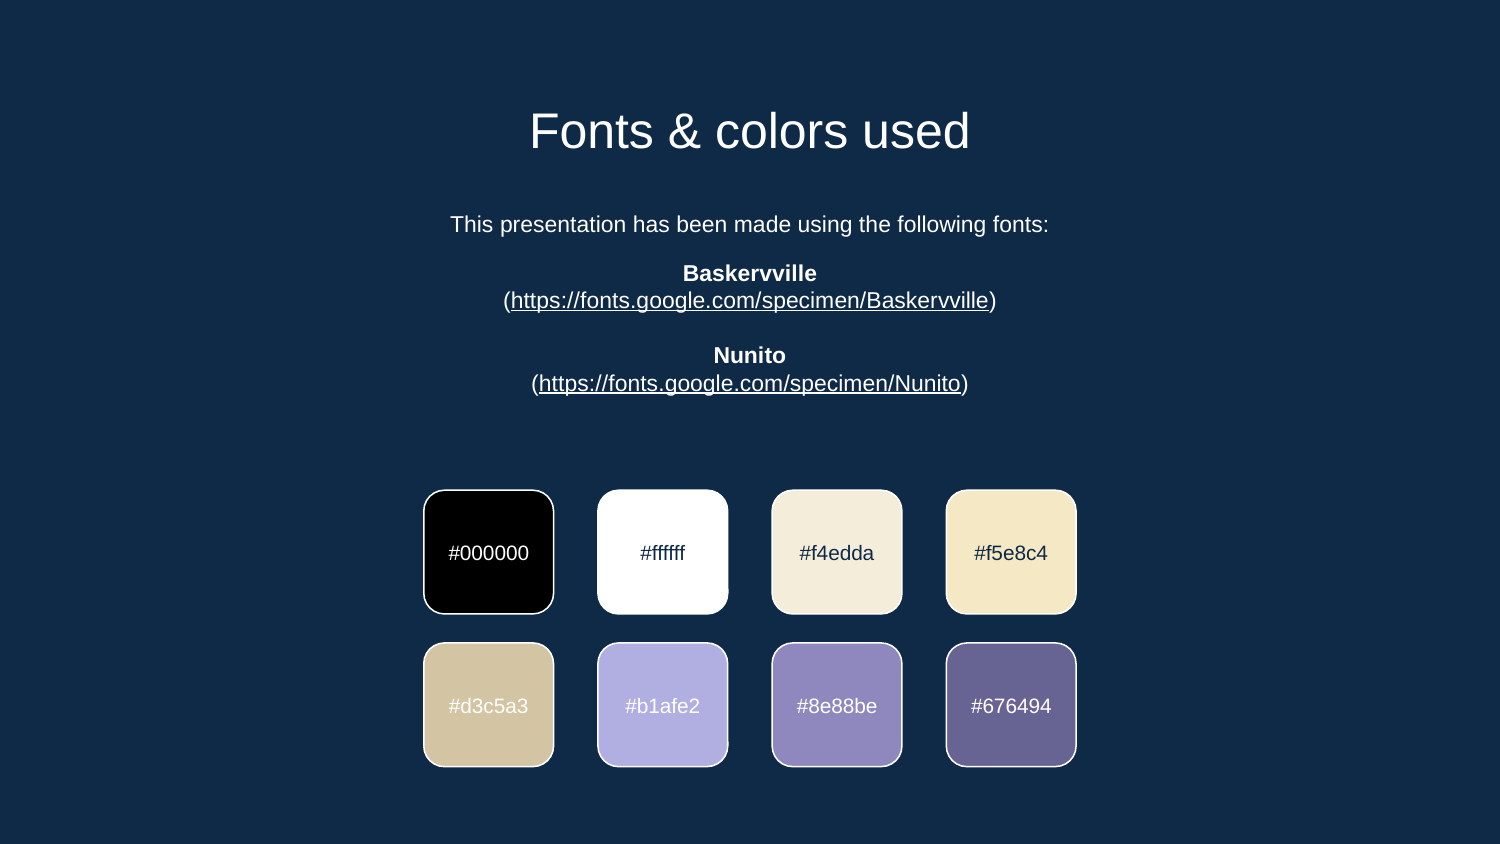

# Fonts & colors used
This presentation has been made using the following fonts:
Baskervville
(https://fonts.google.com/specimen/Baskervville)

Nunito
(https://fonts.google.com/specimen/Nunito)

#000000
#ffffff
#f4edda
#f5e8c4

#d3c5a3
#b1afe2
#8e88be
#676494